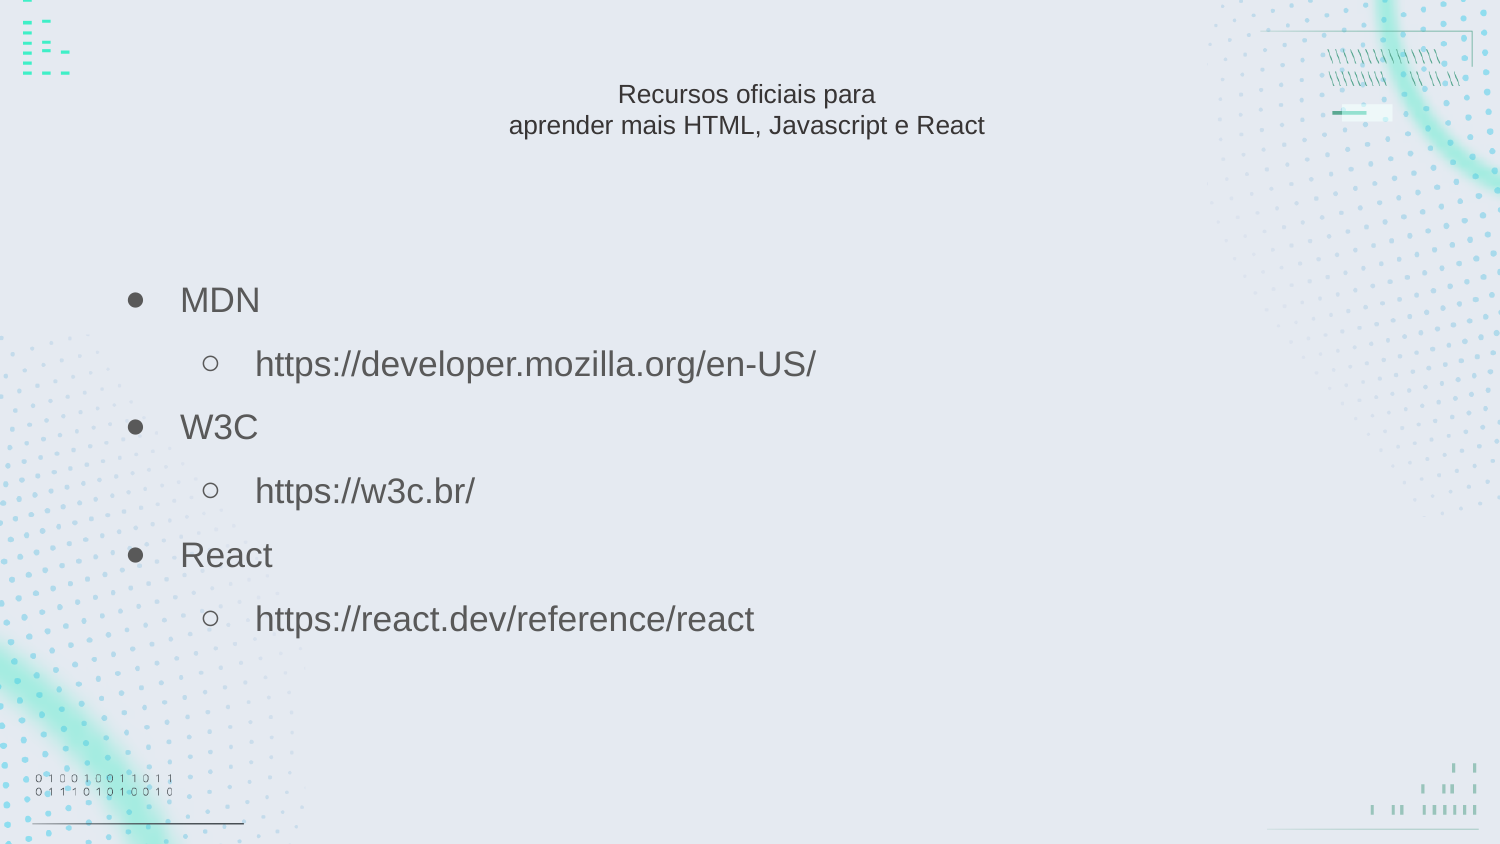

# Recursos oficiais para
aprender mais HTML, Javascript e React
MDN
https://developer.mozilla.org/en-US/
W3C
https://w3c.br/
React
https://react.dev/reference/react